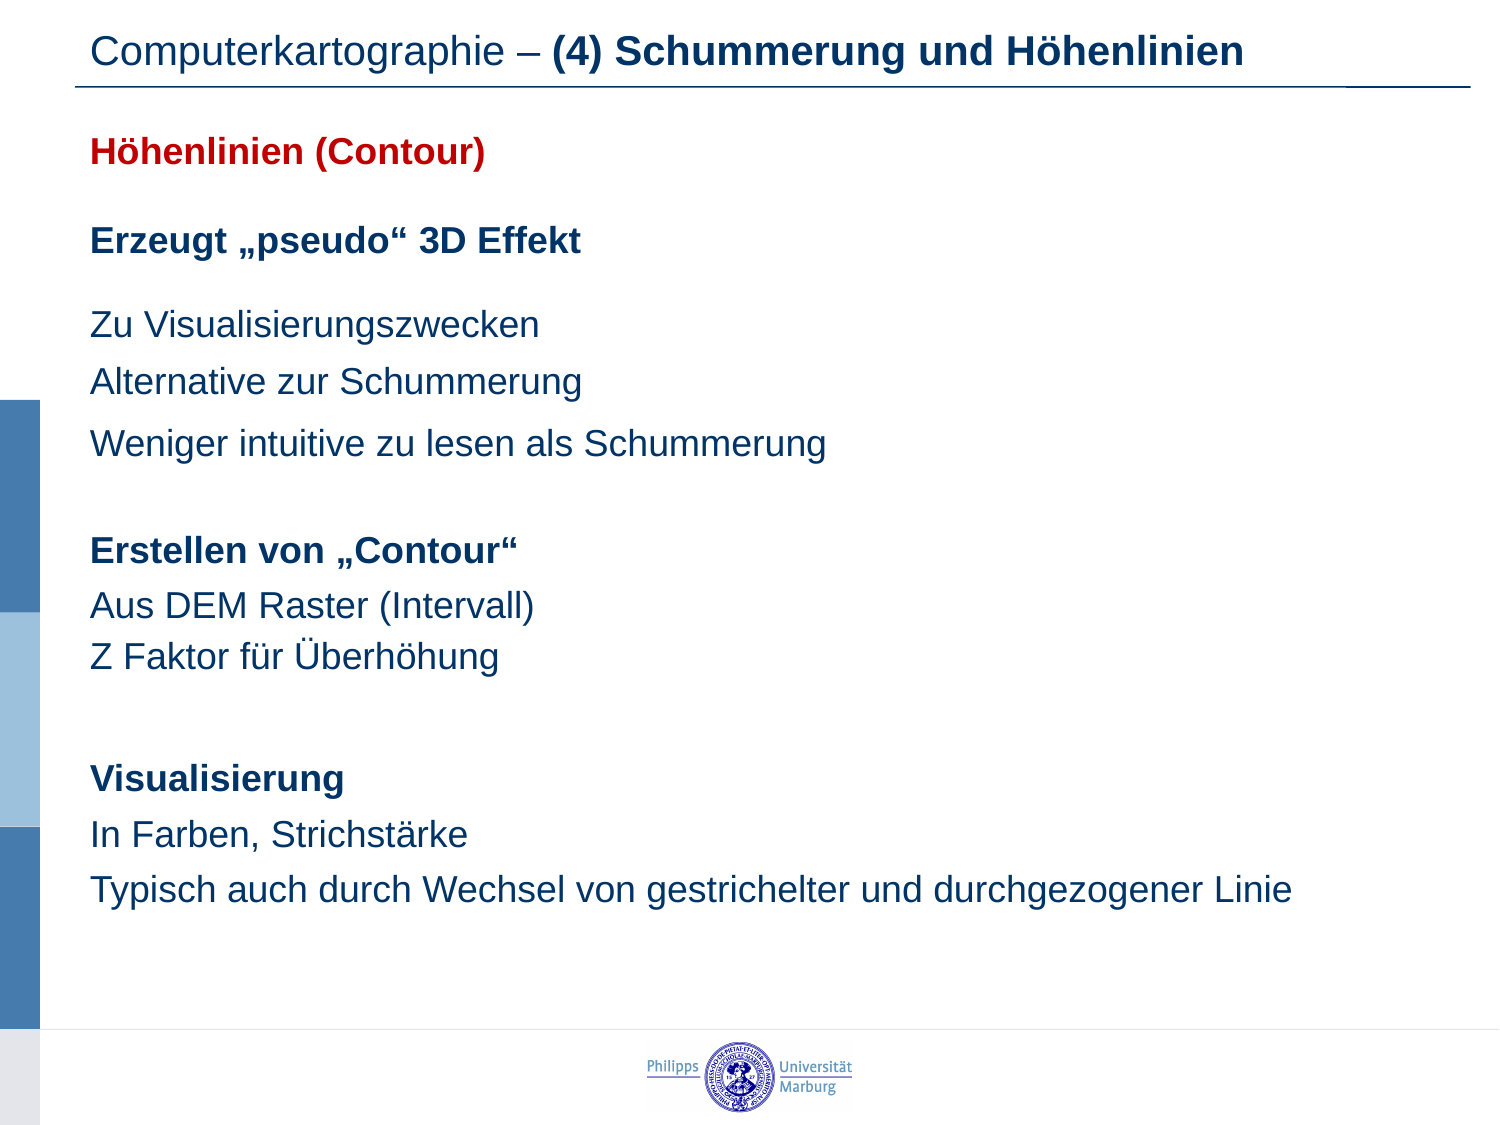

Computerkartographie – (4) Schummerung und Höhenlinien

Höhenlinien (Contour)
Erzeugt „pseudo“ 3D Effekt
Zu Visualisierungszwecken
Alternative zur Schummerung
Weniger intuitive zu lesen als Schummerung
Erstellen von „Contour“
Aus DEM Raster (Intervall)
Z Faktor für Überhöhung
Visualisierung
In Farben, Strichstärke
Typisch auch durch Wechsel von gestrichelter und durchgezogener Linie